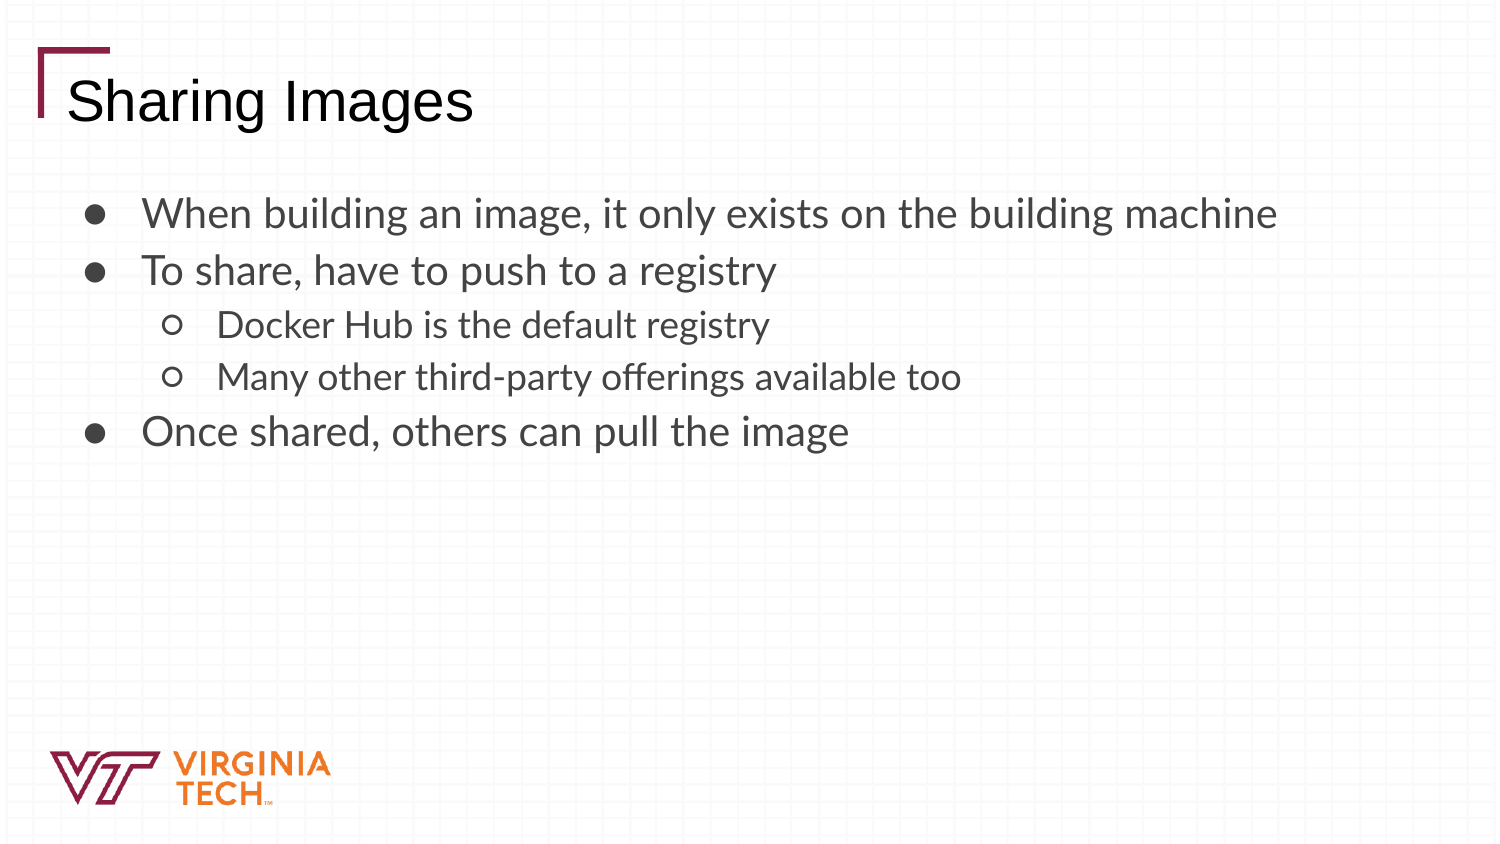

# Sharing Images
When building an image, it only exists on the building machine
To share, have to push to a registry
Docker Hub is the default registry
Many other third-party offerings available too
Once shared, others can pull the image